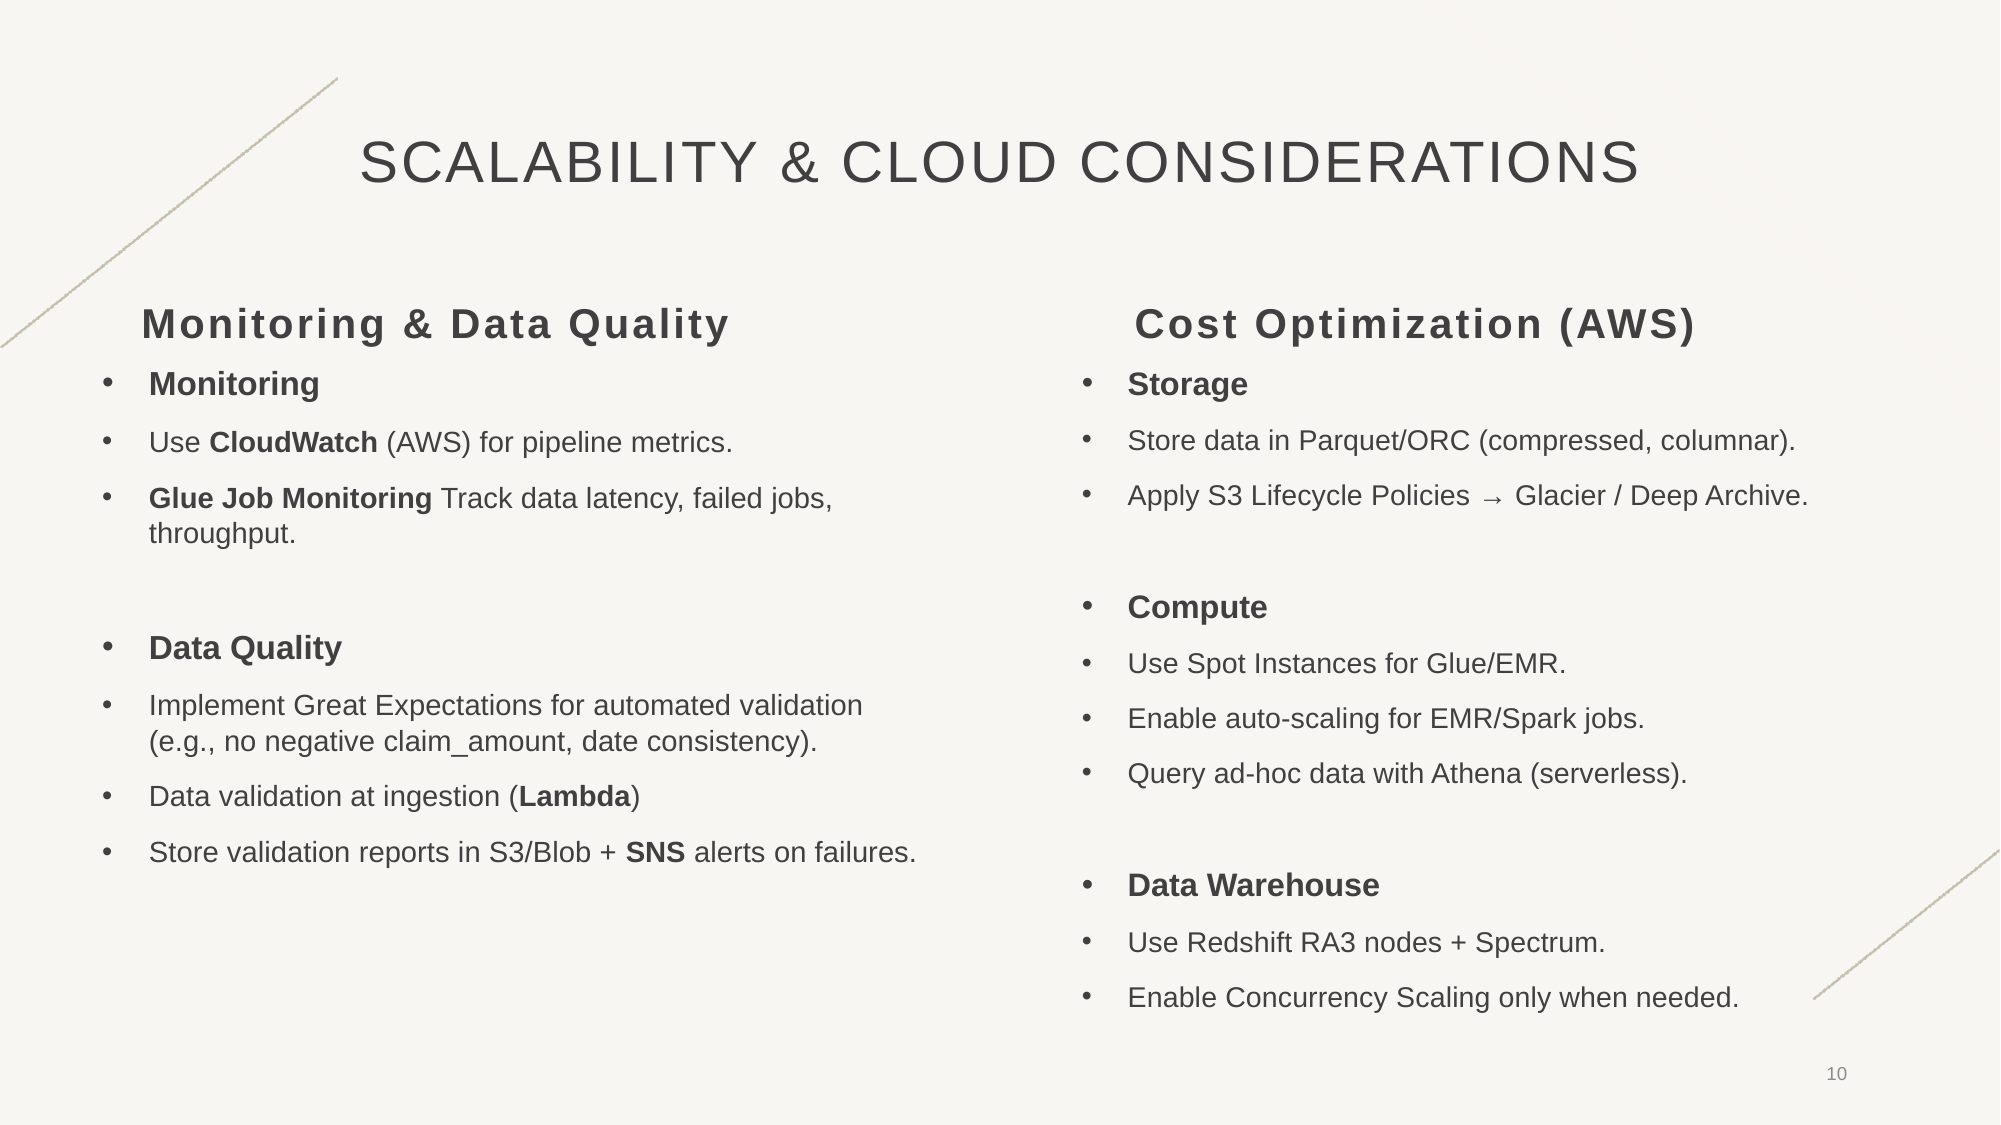

# Scalability & Cloud Considerations
Monitoring & Data Quality
Cost Optimization (AWS)
Monitoring
Use CloudWatch (AWS) for pipeline metrics.
Glue Job Monitoring Track data latency, failed jobs, throughput.

Data Quality
Implement Great Expectations for automated validation (e.g., no negative claim_amount, date consistency).
Data validation at ingestion (Lambda)
Store validation reports in S3/Blob + SNS alerts on failures.

Storage
Store data in Parquet/ORC (compressed, columnar).
Apply S3 Lifecycle Policies → Glacier / Deep Archive.

Compute
Use Spot Instances for Glue/EMR.
Enable auto-scaling for EMR/Spark jobs.
Query ad-hoc data with Athena (serverless).

Data Warehouse
Use Redshift RA3 nodes + Spectrum.
Enable Concurrency Scaling only when needed.

10